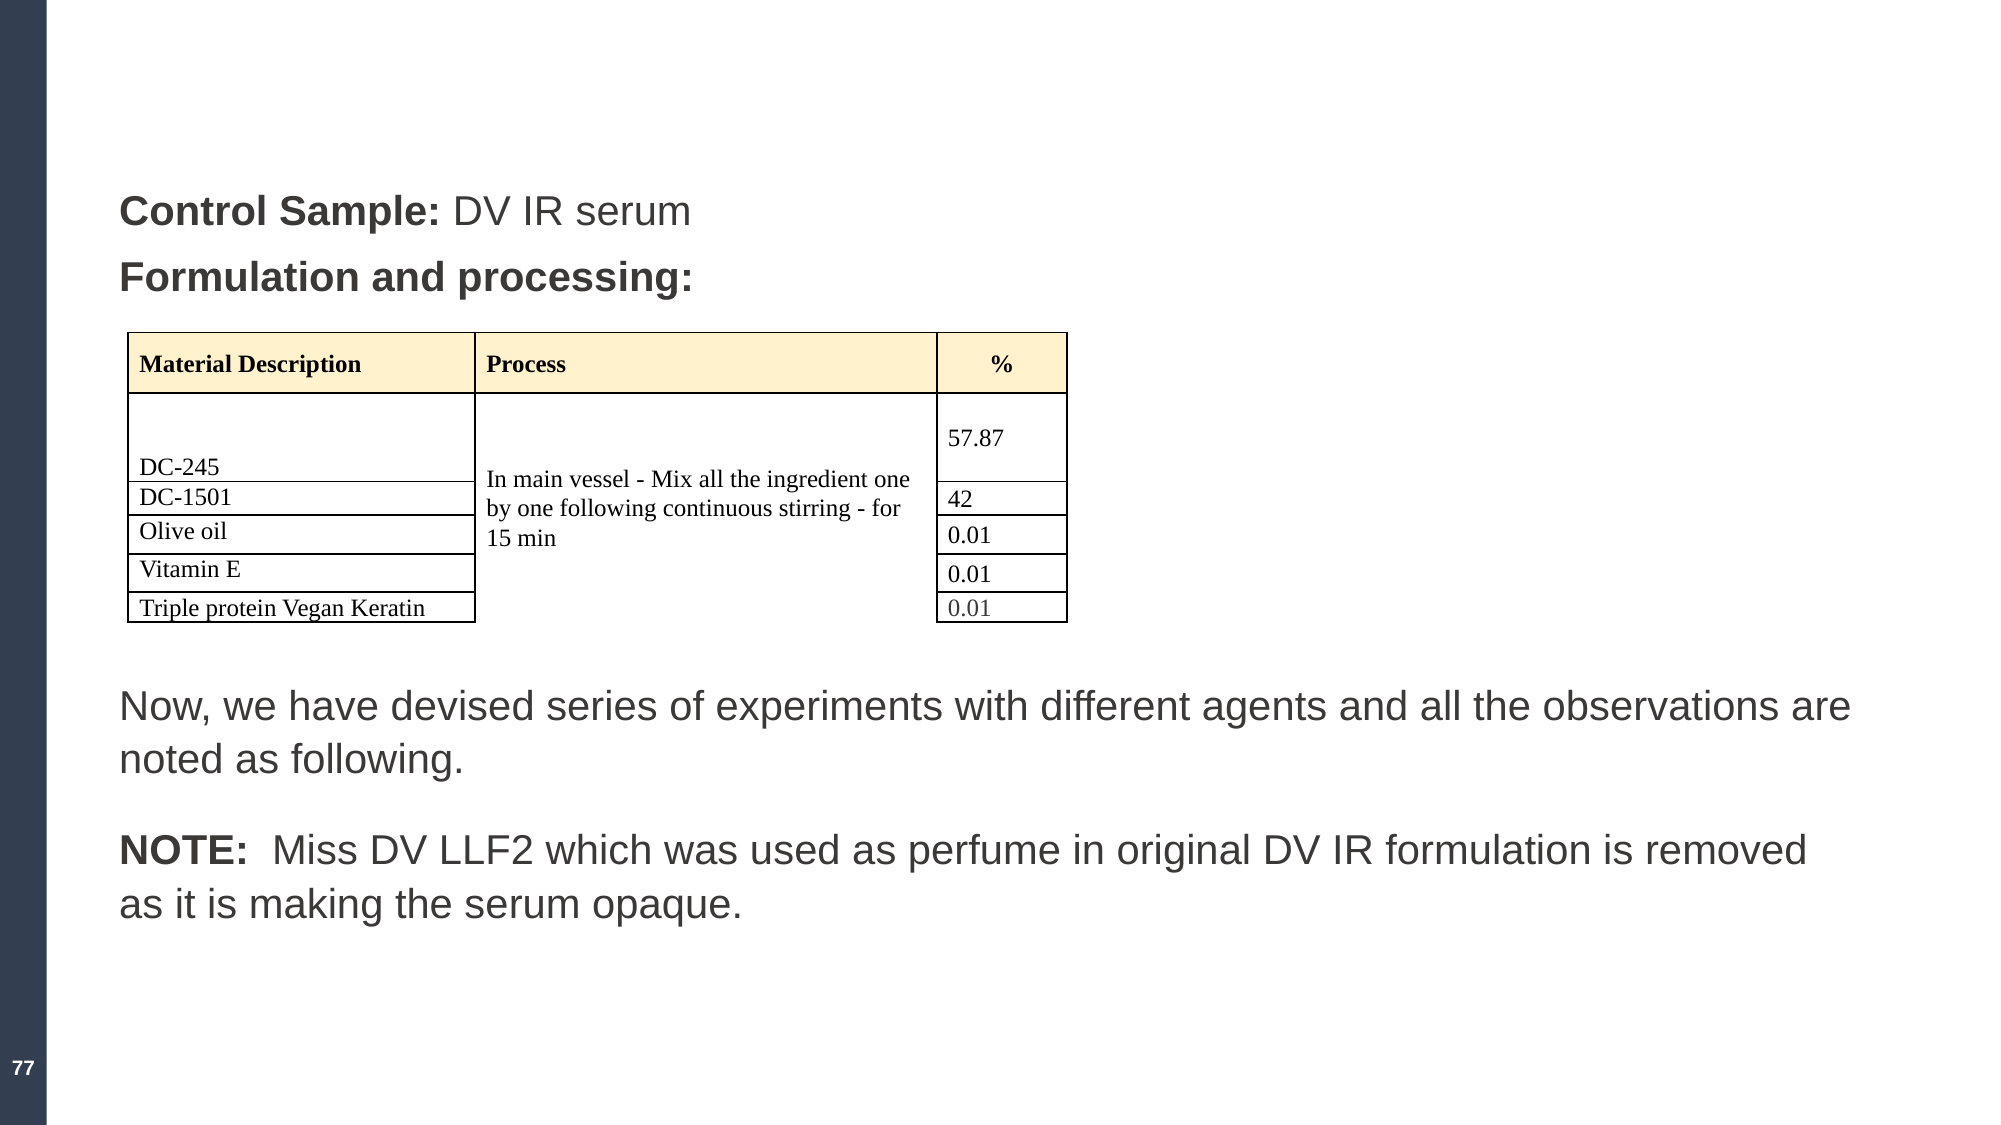

#
Control Sample: DV IR serum
Formulation and processing:

Now, we have devised series of experiments with different agents and all the observations are noted as following.
NOTE:  Miss DV LLF2 which was used as perfume in original DV IR formulation is removed as it is making the serum opaque.

| Material Description | Process | % |
| --- | --- | --- |
| DC-245 | In main vessel - Mix all the ingredient one by one following continuous stirring - for 15 min | 57.87 |
| DC-1501 | In main vessel - Mix all the ingredient one by one following continuous stirring - for 15 min | 42 |
| Olive oil |  | 0.01 |
| Vitamin E |  | 0.01 |
| Triple protein Vegan Keratin |  | 0.01 |